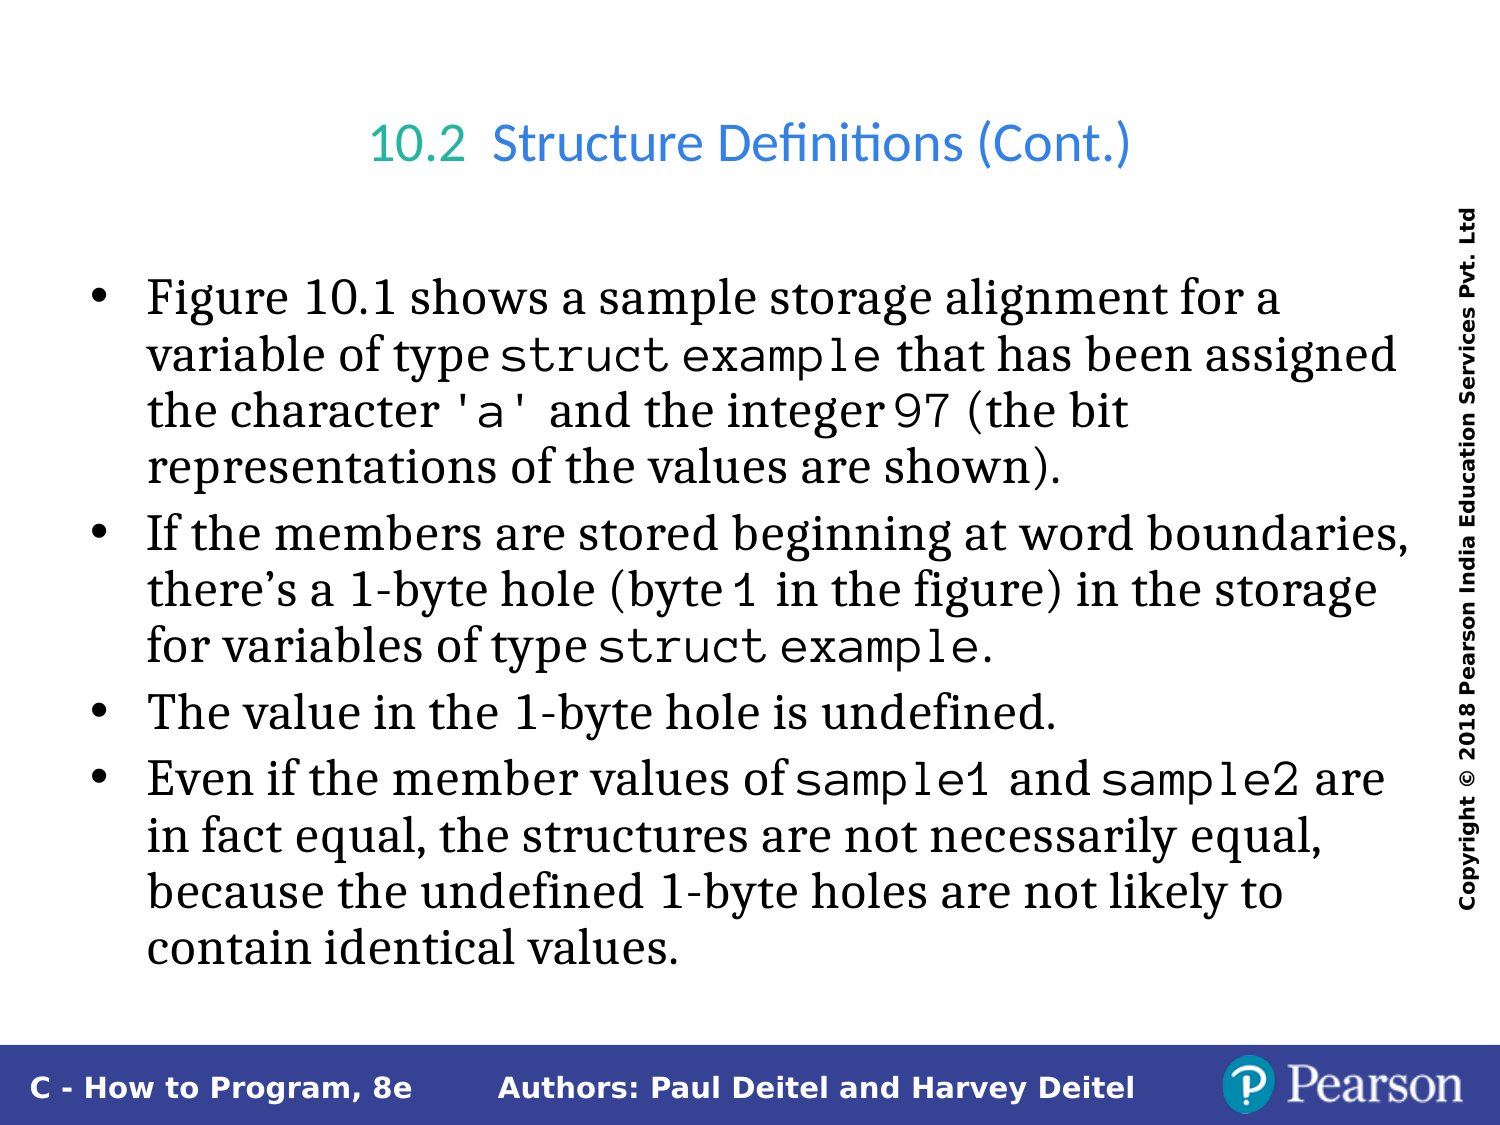

# 10.2  Structure Definitions (Cont.)
Figure 10.1 shows a sample storage alignment for a variable of type struct example that has been assigned the character 'a' and the integer 97 (the bit representations of the values are shown).
If the members are stored beginning at word boundaries, there’s a 1-byte hole (byte 1 in the figure) in the storage for variables of type struct example.
The value in the 1-byte hole is undefined.
Even if the member values of sample1 and sample2 are in fact equal, the structures are not necessarily equal, because the undefined 1-byte holes are not likely to contain identical values.